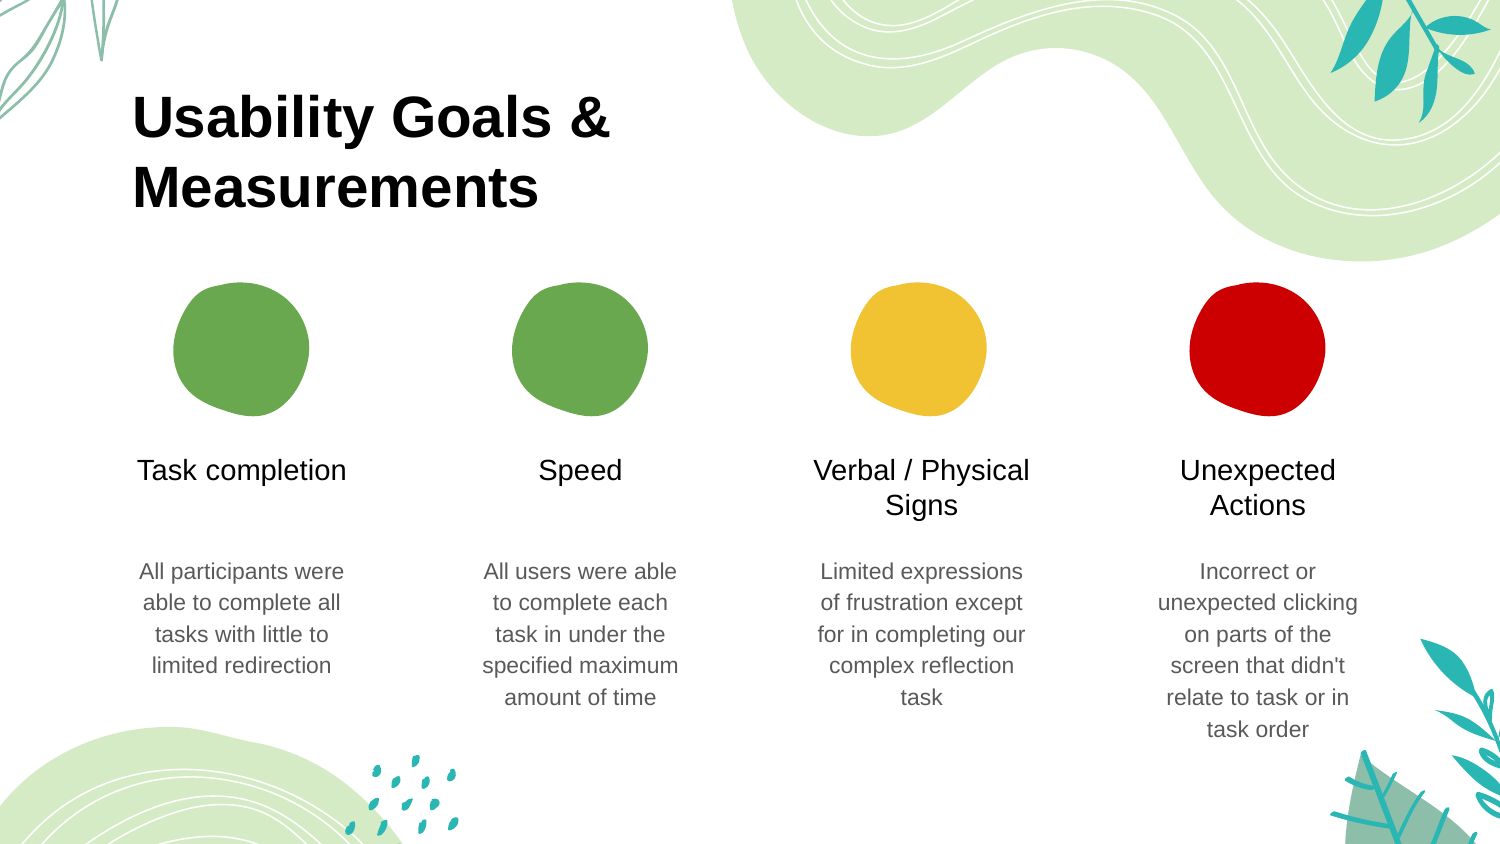

# Usability Goals &
Measurements

Task completion
Speed
Verbal / Physical Signs

Unexpected Actions
All participants were able to complete all tasks with little to limited redirection
All users were able to complete each task in under the specified maximum amount of time

Limited expressions of frustration except for in completing our complex reflection task
Incorrect or unexpected clicking on parts of the screen that didn't relate to task or in task order